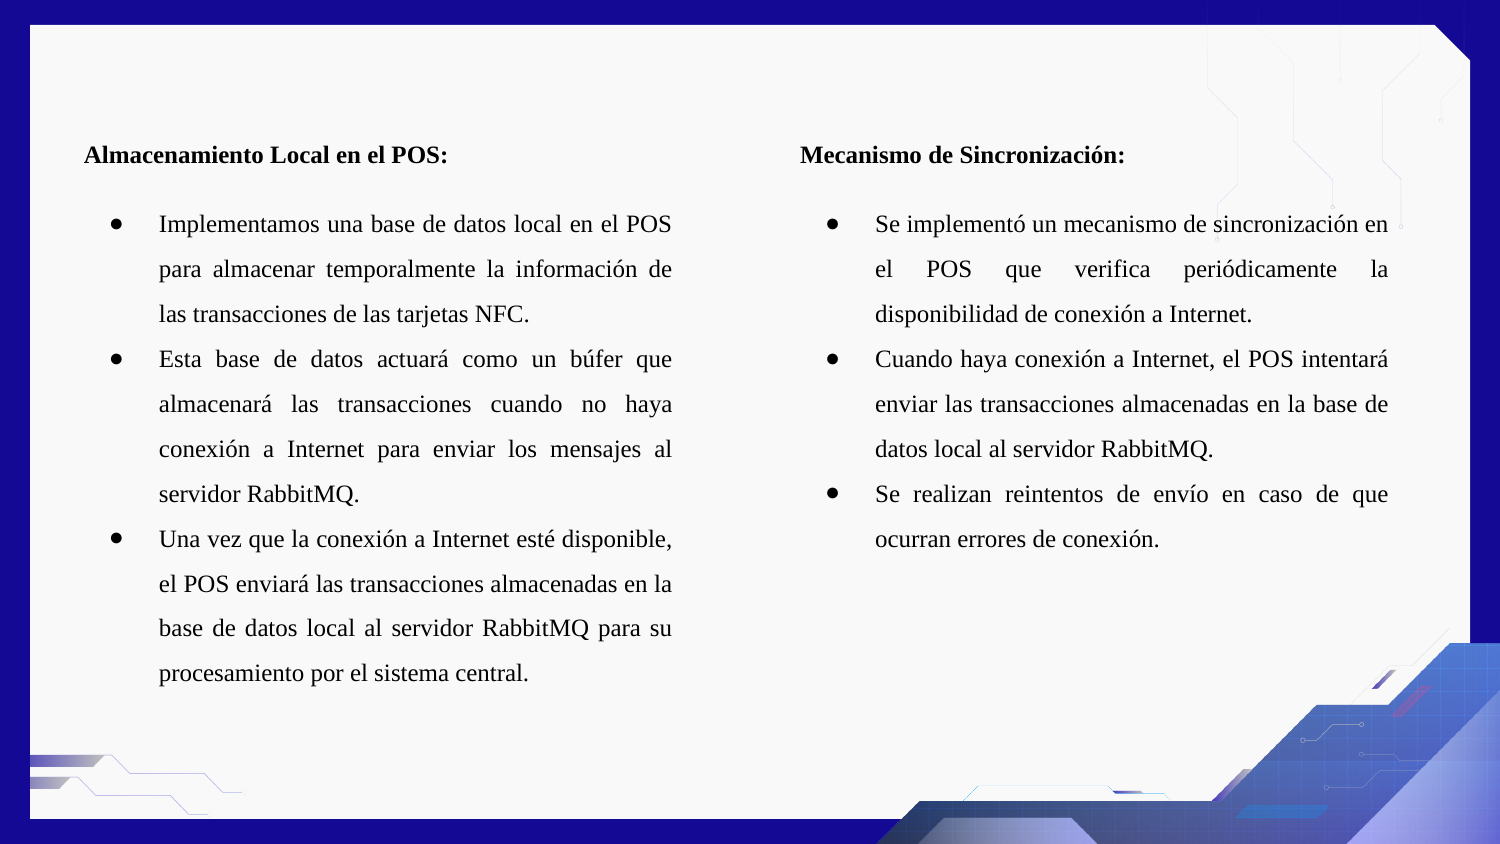

Almacenamiento Local en el POS:
Implementamos una base de datos local en el POS para almacenar temporalmente la información de las transacciones de las tarjetas NFC.
Esta base de datos actuará como un búfer que almacenará las transacciones cuando no haya conexión a Internet para enviar los mensajes al servidor RabbitMQ.
Una vez que la conexión a Internet esté disponible, el POS enviará las transacciones almacenadas en la base de datos local al servidor RabbitMQ para su procesamiento por el sistema central.

Mecanismo de Sincronización:
Se implementó un mecanismo de sincronización en el POS que verifica periódicamente la disponibilidad de conexión a Internet.
Cuando haya conexión a Internet, el POS intentará enviar las transacciones almacenadas en la base de datos local al servidor RabbitMQ.
Se realizan reintentos de envío en caso de que ocurran errores de conexión.